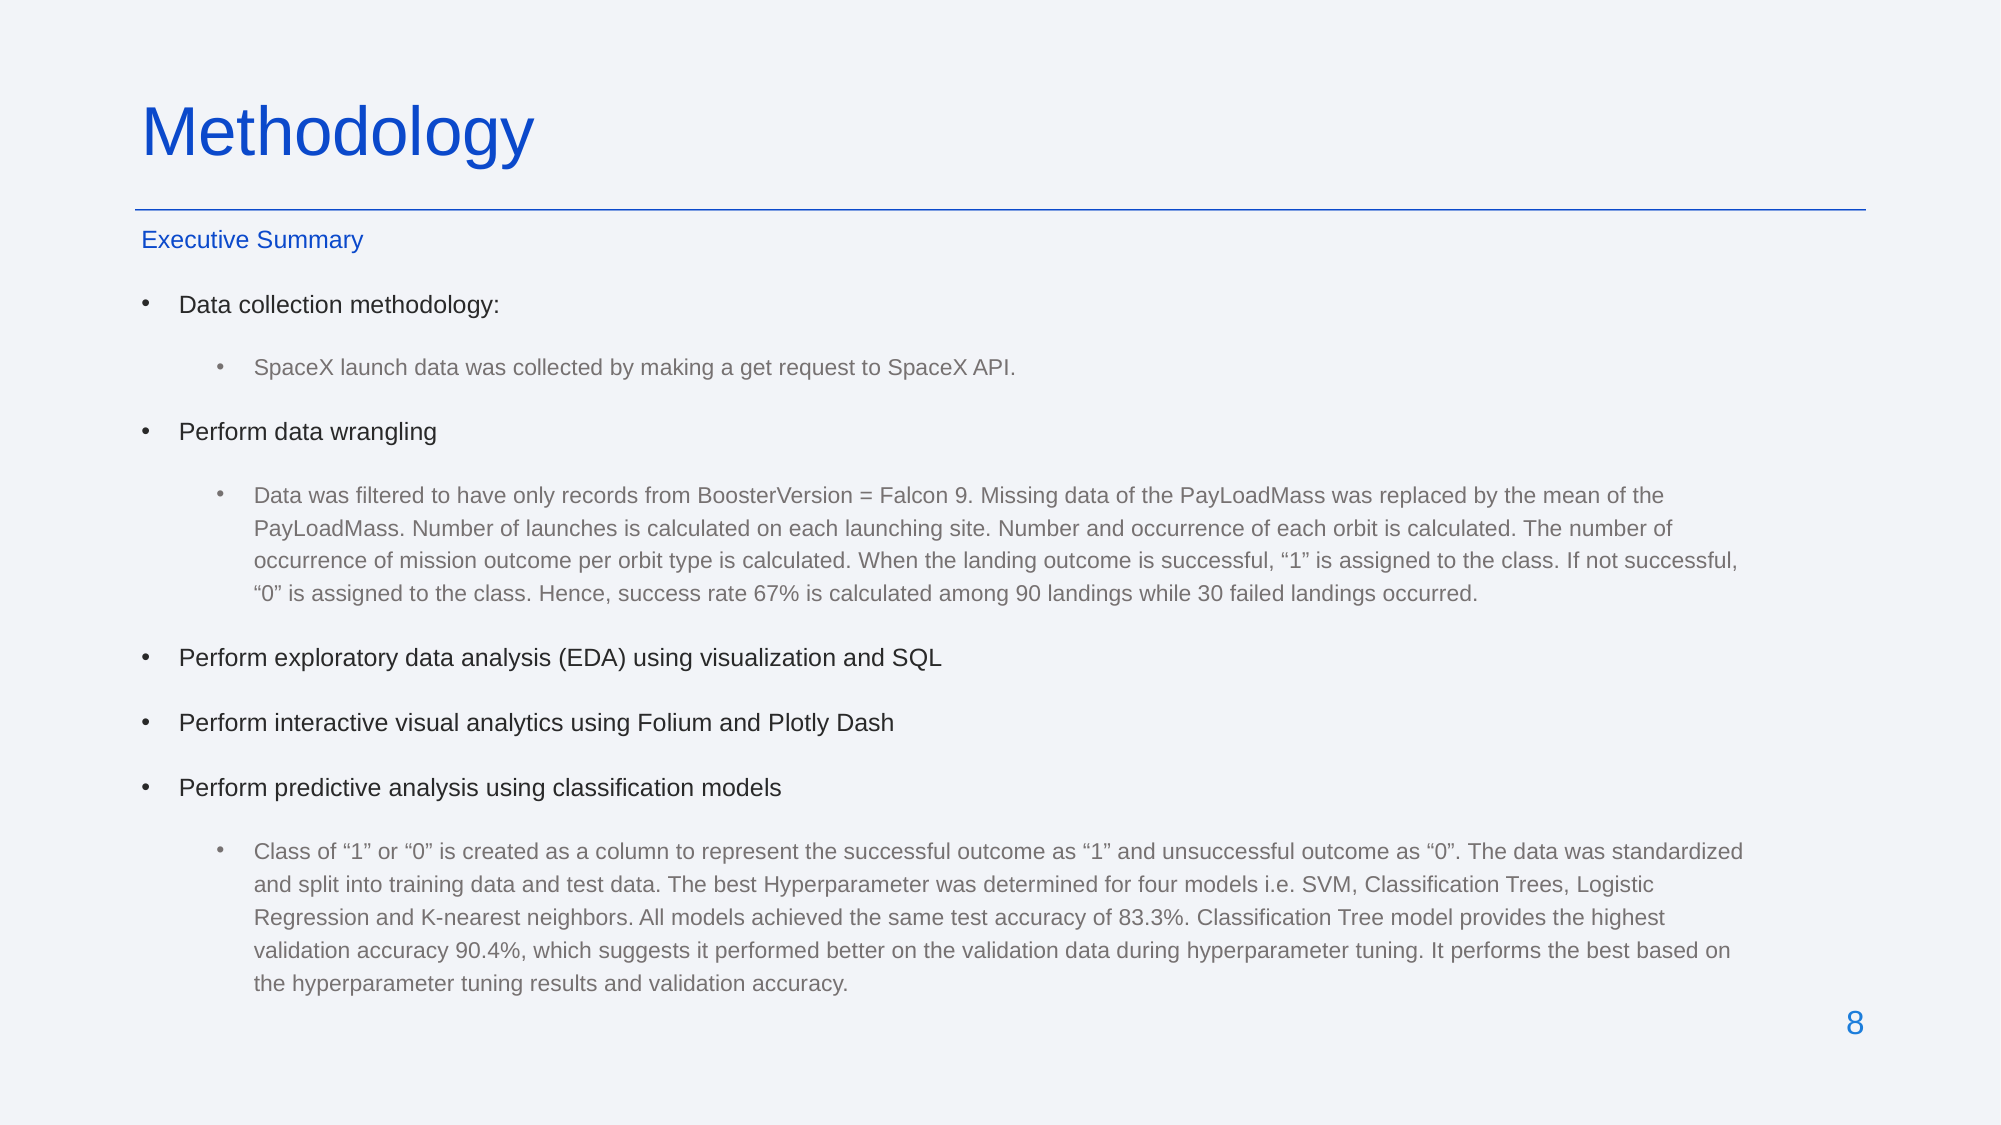

Methodology
Executive Summary
Data collection methodology:
SpaceX launch data was collected by making a get request to SpaceX API.
Perform data wrangling
Data was filtered to have only records from BoosterVersion = Falcon 9. Missing data of the PayLoadMass was replaced by the mean of the PayLoadMass. Number of launches is calculated on each launching site. Number and occurrence of each orbit is calculated. The number of occurrence of mission outcome per orbit type is calculated. When the landing outcome is successful, “1” is assigned to the class. If not successful, “0” is assigned to the class. Hence, success rate 67% is calculated among 90 landings while 30 failed landings occurred.
Perform exploratory data analysis (EDA) using visualization and SQL
Perform interactive visual analytics using Folium and Plotly Dash
Perform predictive analysis using classification models
Class of “1” or “0” is created as a column to represent the successful outcome as “1” and unsuccessful outcome as “0”. The data was standardized and split into training data and test data. The best Hyperparameter was determined for four models i.e. SVM, Classification Trees, Logistic Regression and K-nearest neighbors. All models achieved the same test accuracy of 83.3%. Classification Tree model provides the highest validation accuracy 90.4%, which suggests it performed better on the validation data during hyperparameter tuning. It performs the best based on the hyperparameter tuning results and validation accuracy.

8